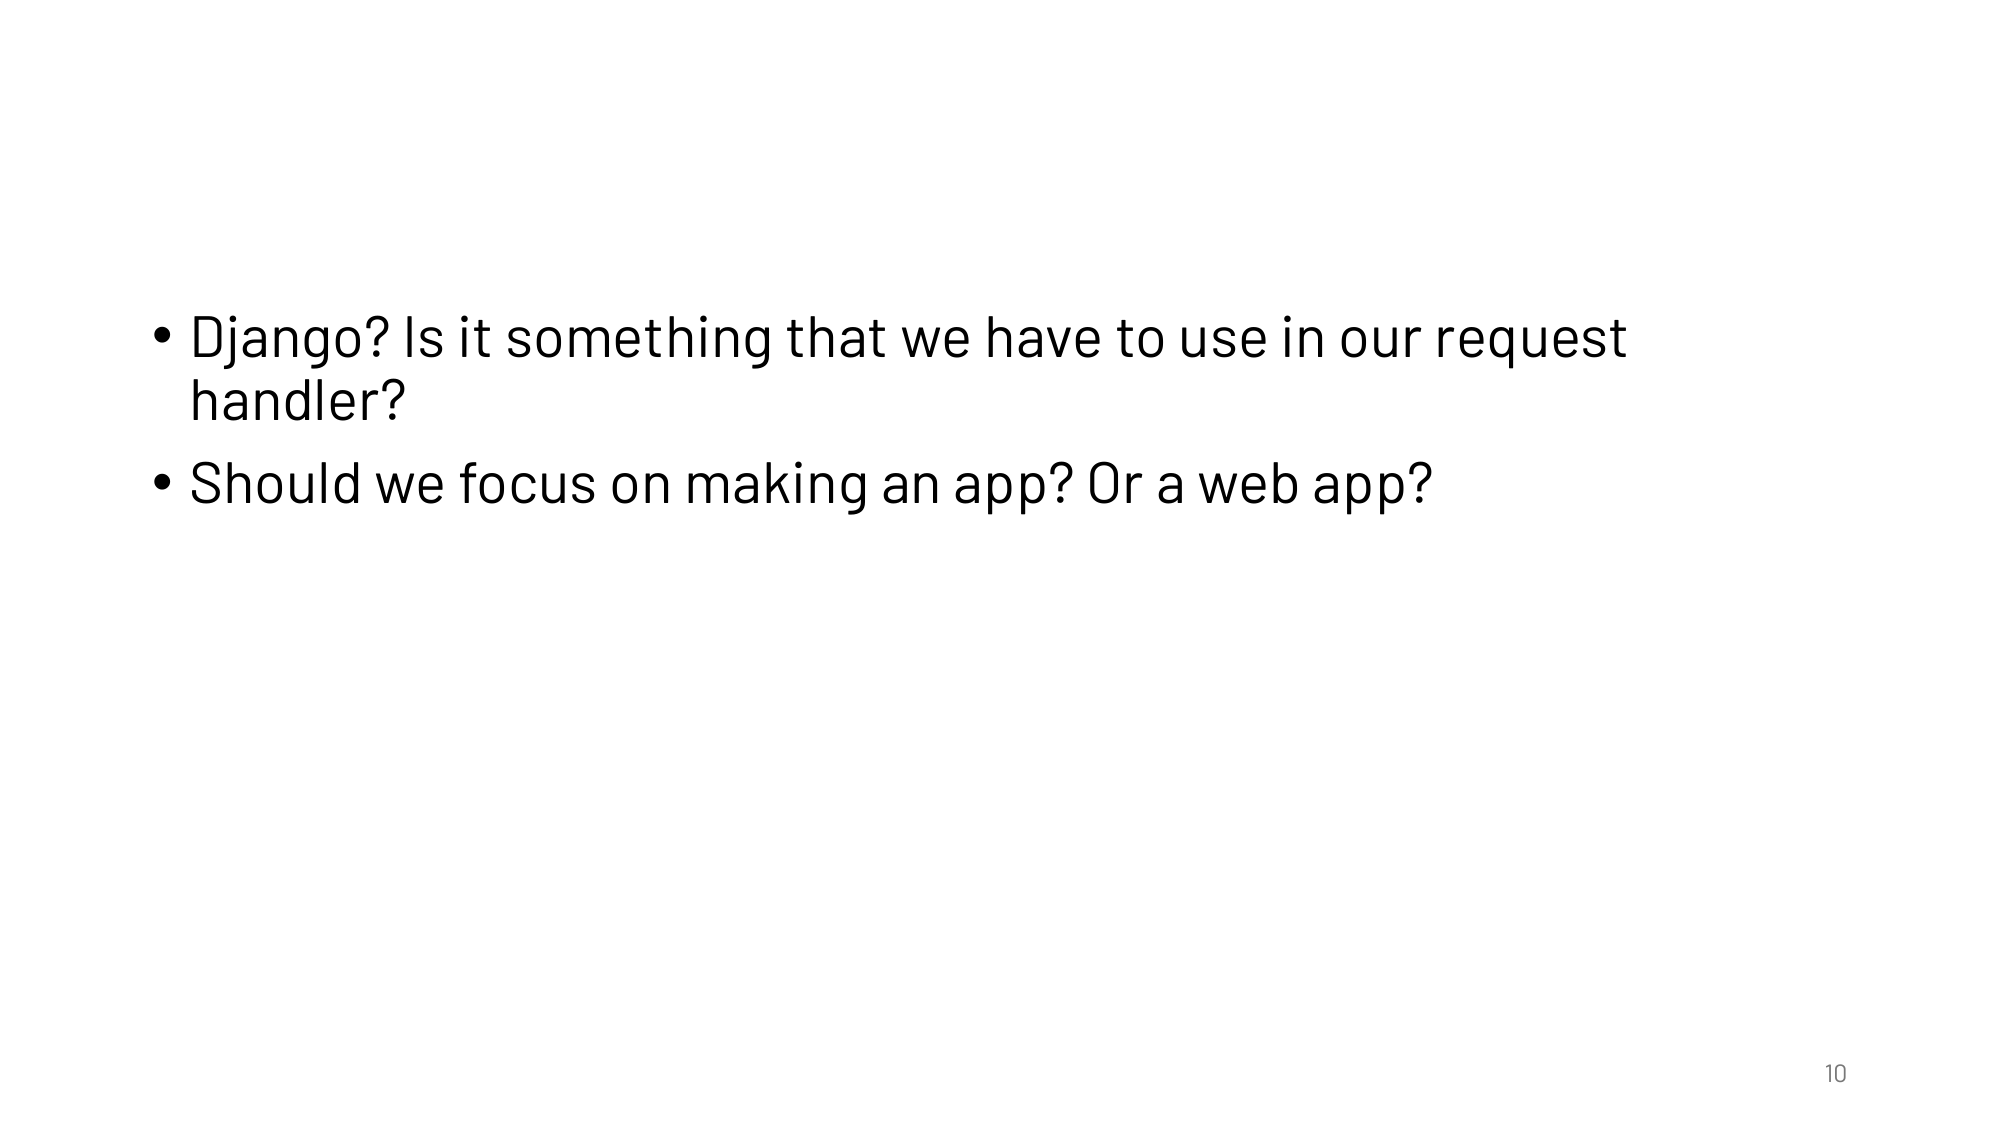

#
Django? Is it something that we have to use in our request handler?
Should we focus on making an app? Or a web app?

10